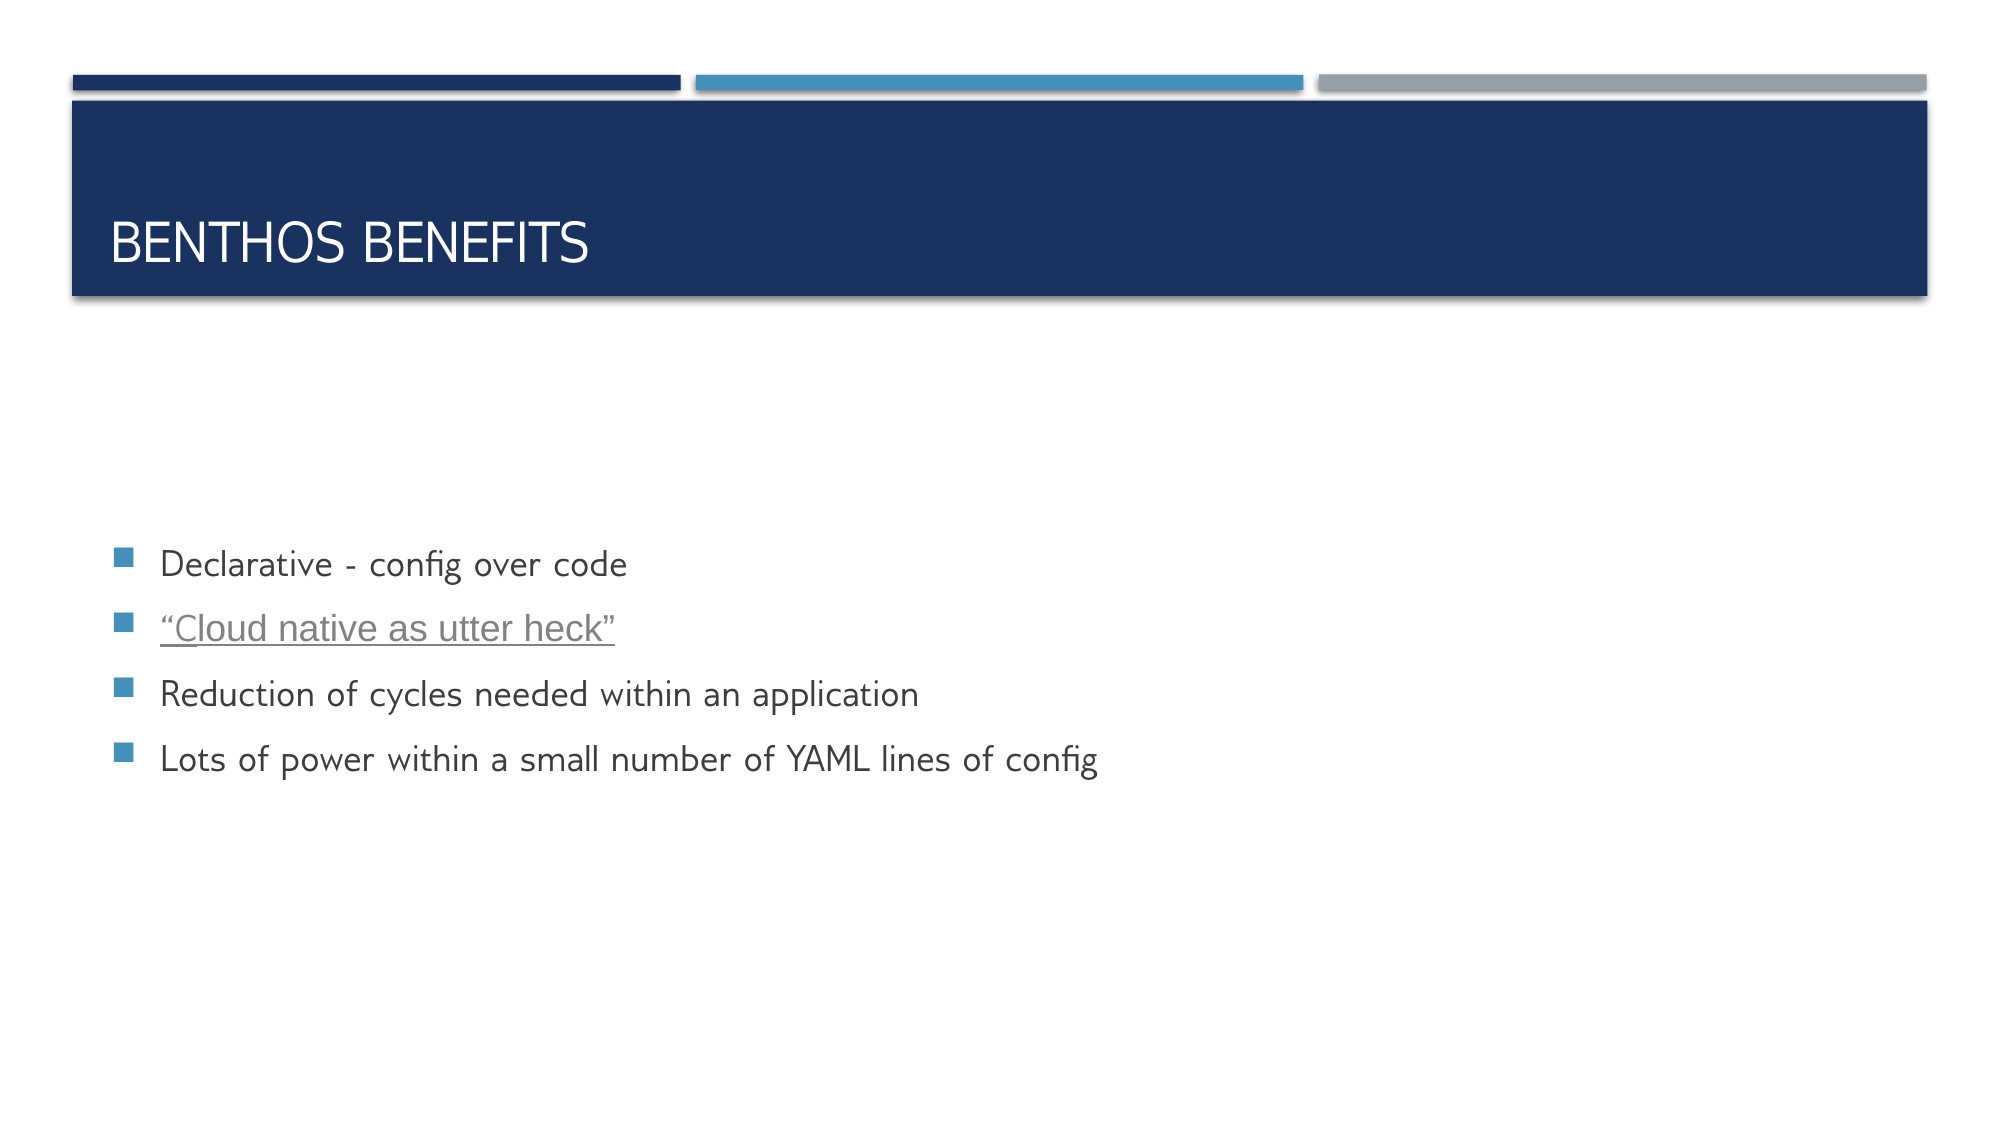

# Benthos Benefits
Declarative - config over code
“Cloud native as utter heck”
Reduction of cycles needed within an application
Lots of power within a small number of YAML lines of config